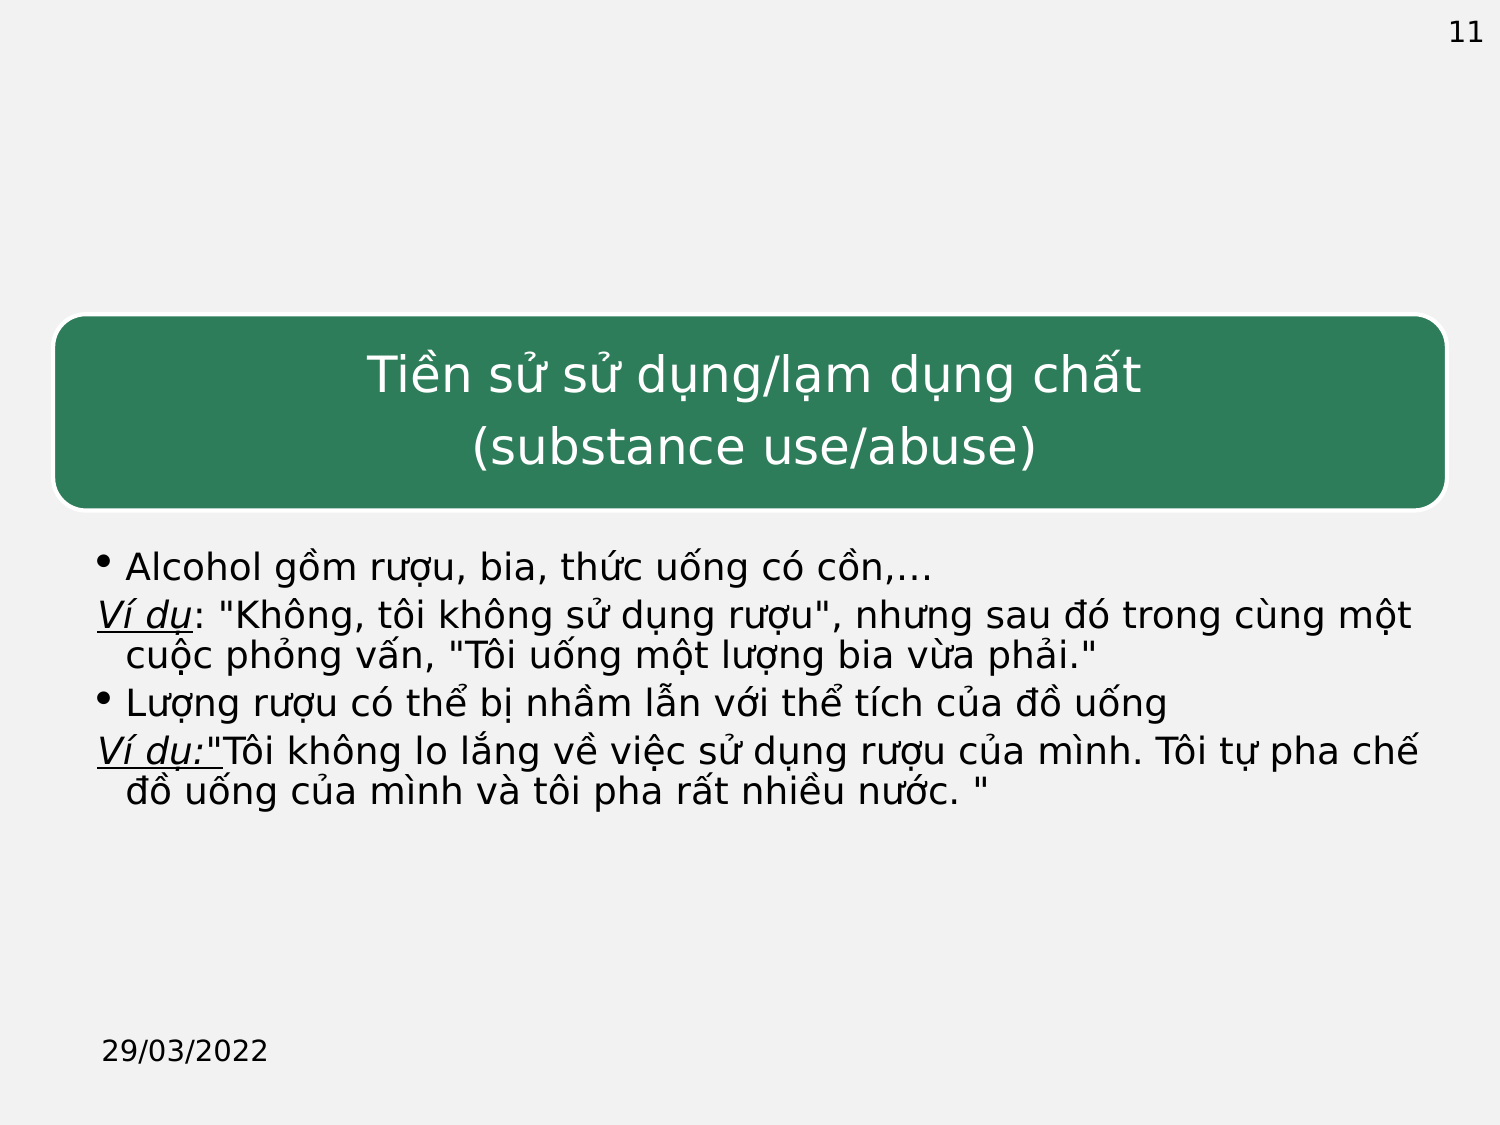

11
Tiền sử sử dụng/lạm dụng chất
(substance use/abuse)

Alcohol gồm rượu, bia, thức uống có cồn,…
Ví dụ: "Không, tôi không sử dụng rượu", nhưng sau đó trong cùng một cuộc phỏng vấn, "Tôi uống một lượng bia vừa phải."
Lượng rượu có thể bị nhầm lẫn với thể tích của đồ uống
Ví dụ:"Tôi không lo lắng về việc sử dụng rượu của mình. Tôi tự pha chế đồ uống của mình và tôi pha rất nhiều nước. "
29/03/2022